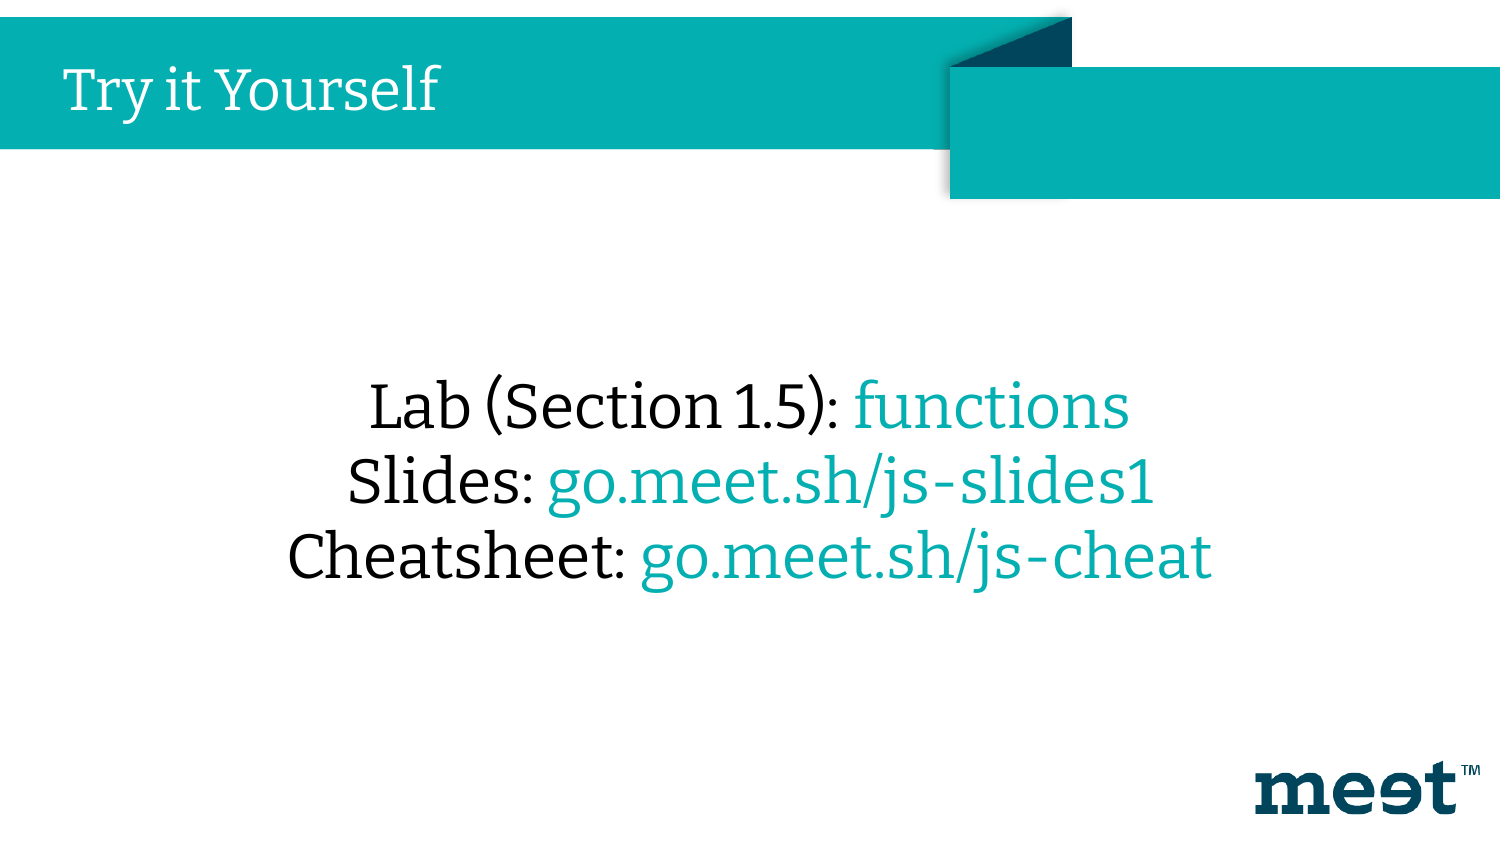

Try it Yourself
Lab (Section 1.5): functions
Slides: go.meet.sh/js-slides1
Cheatsheet: go.meet.sh/js-cheat